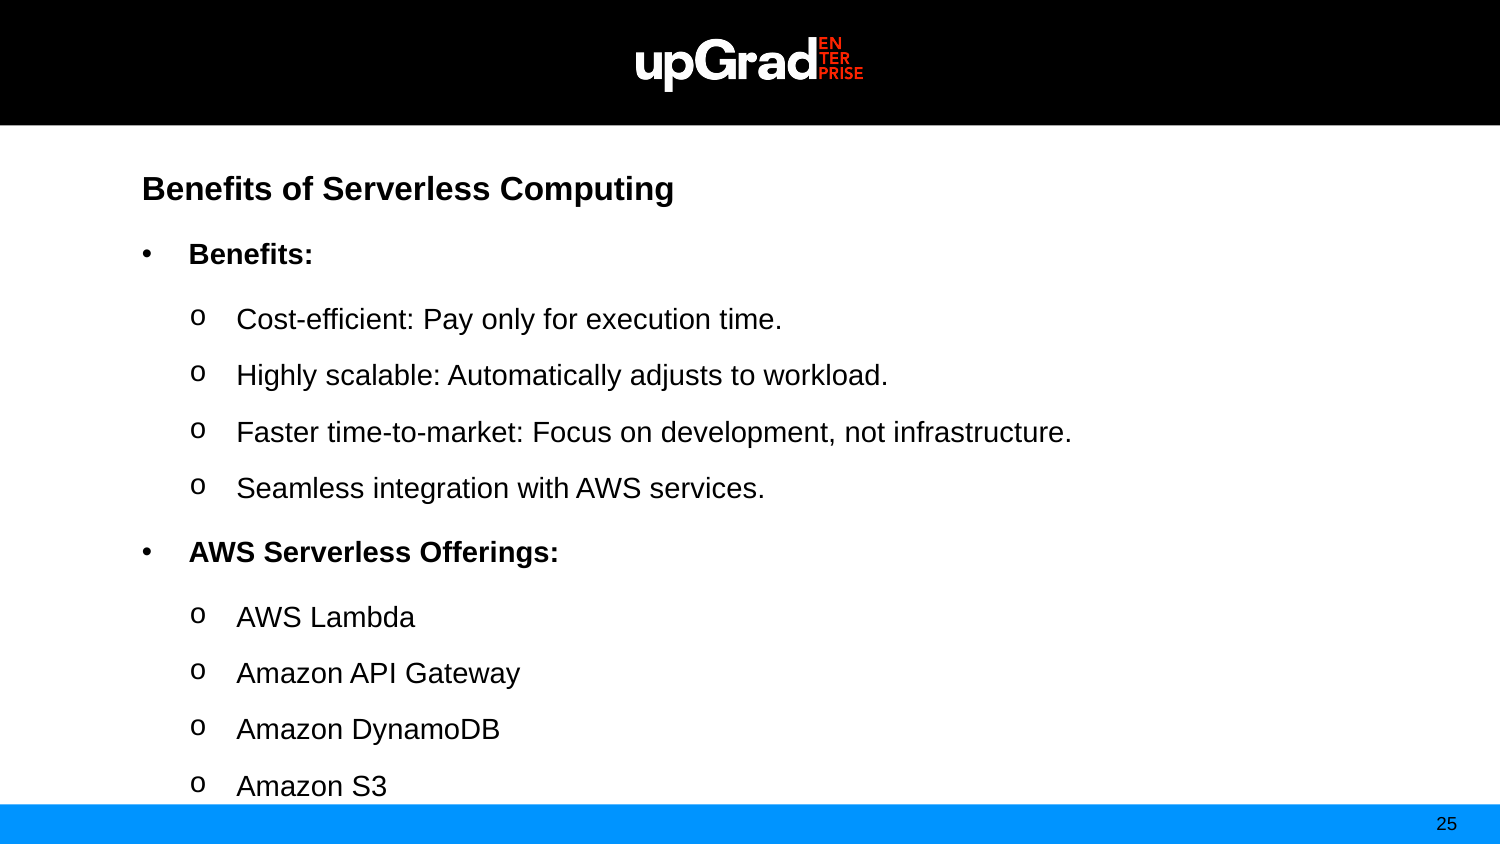

Benefits of Serverless Computing
Benefits:
Cost-efficient: Pay only for execution time.
Highly scalable: Automatically adjusts to workload.
Faster time-to-market: Focus on development, not infrastructure.
Seamless integration with AWS services.
AWS Serverless Offerings:
AWS Lambda
Amazon API Gateway
Amazon DynamoDB
Amazon S3
25